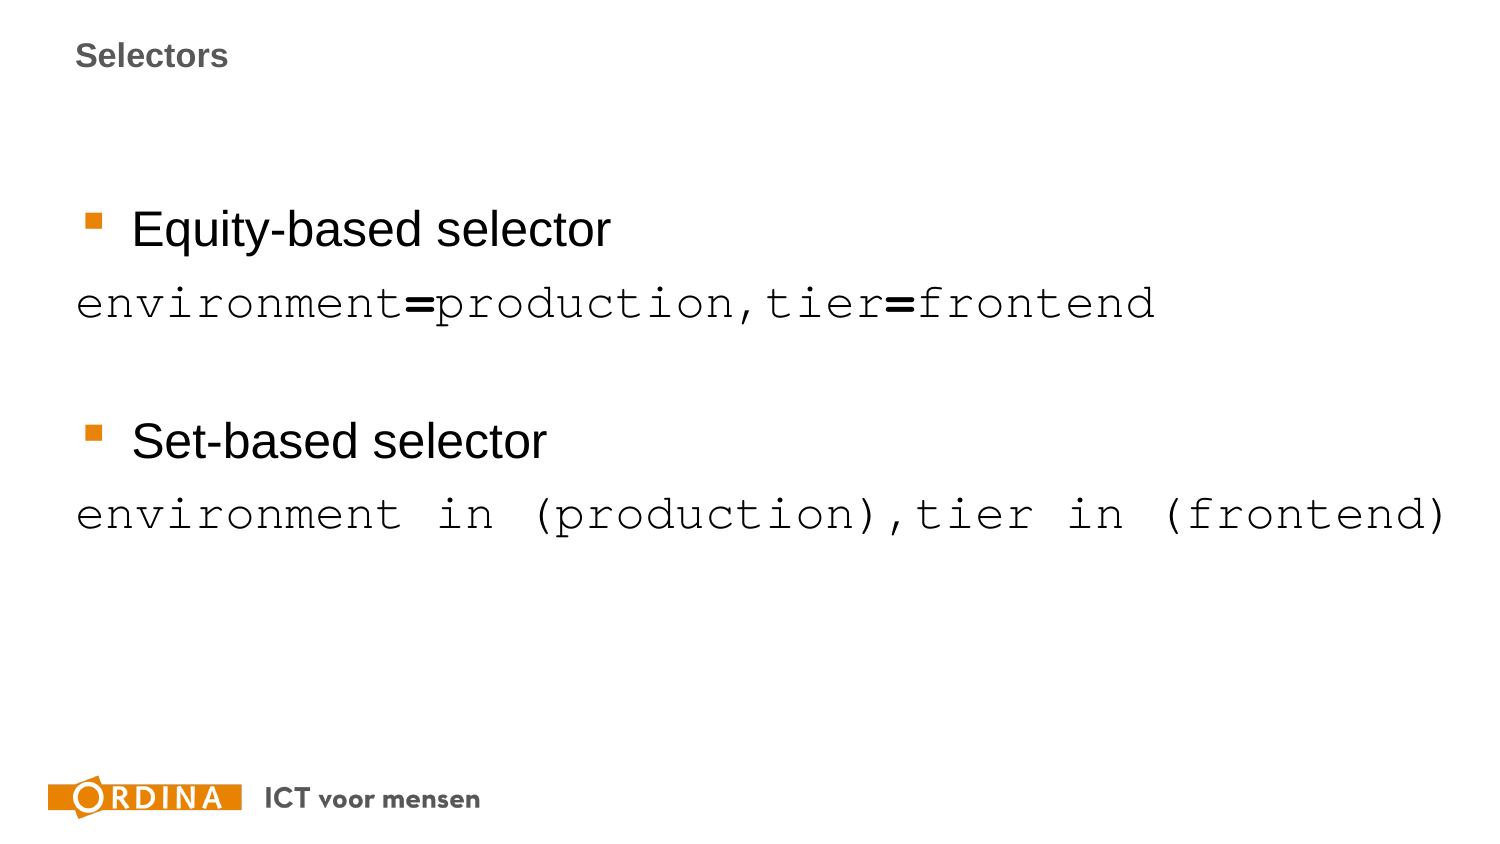

# Selectors
Equity-based selector
environment=production,tier=frontend

Set-based selector
environment in (production),tier in (frontend)
11